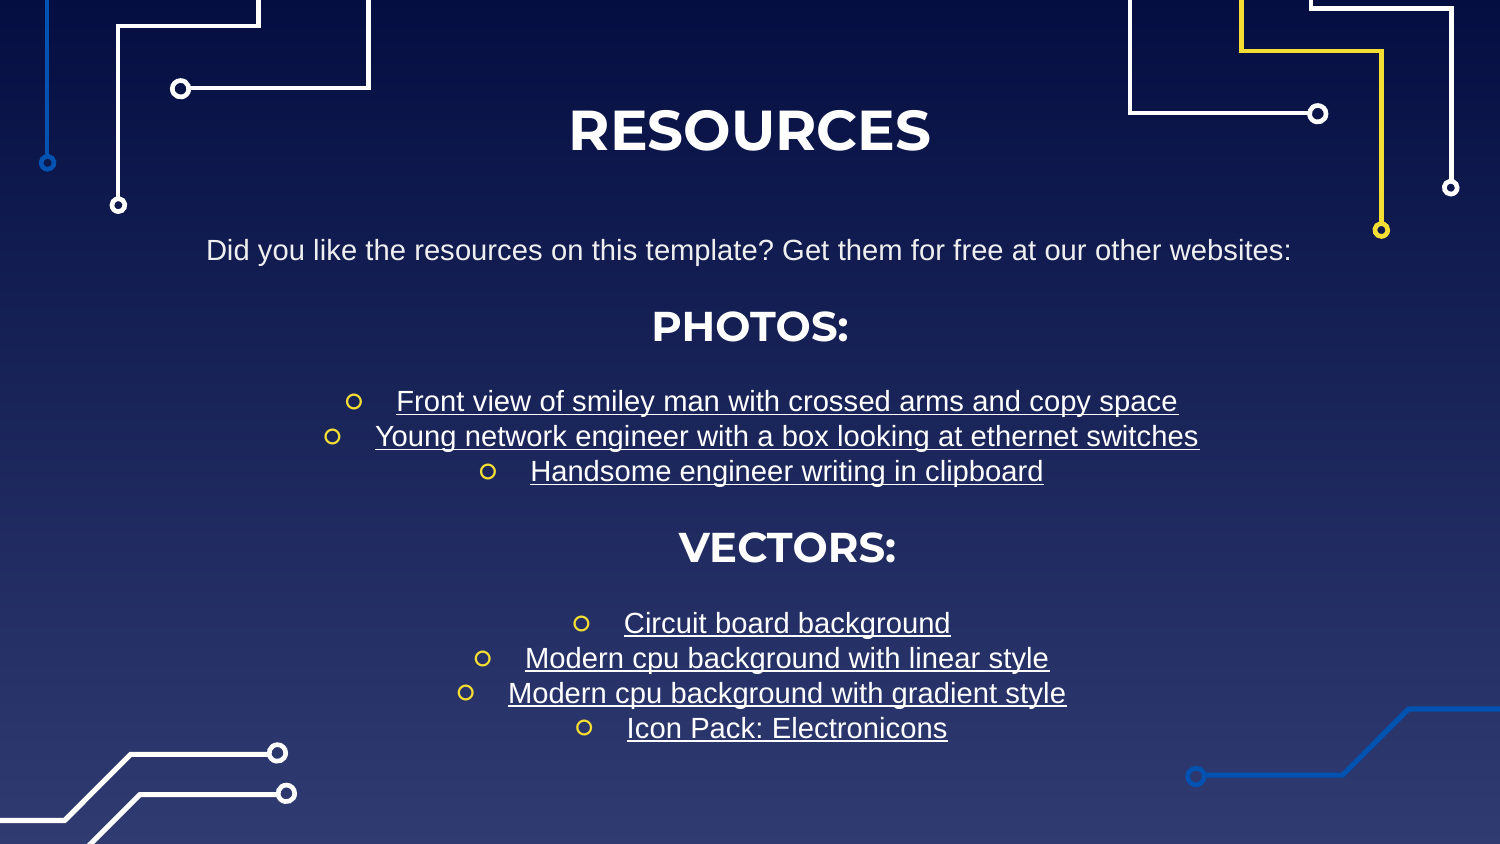

# RESOURCES
Did you like the resources on this template? Get them for free at our other websites:
PHOTOS:
Front view of smiley man with crossed arms and copy space
Young network engineer with a box looking at ethernet switches
Handsome engineer writing in clipboard
VECTORS:
Circuit board background
Modern cpu background with linear style
Modern cpu background with gradient style
Icon Pack: Electronicons